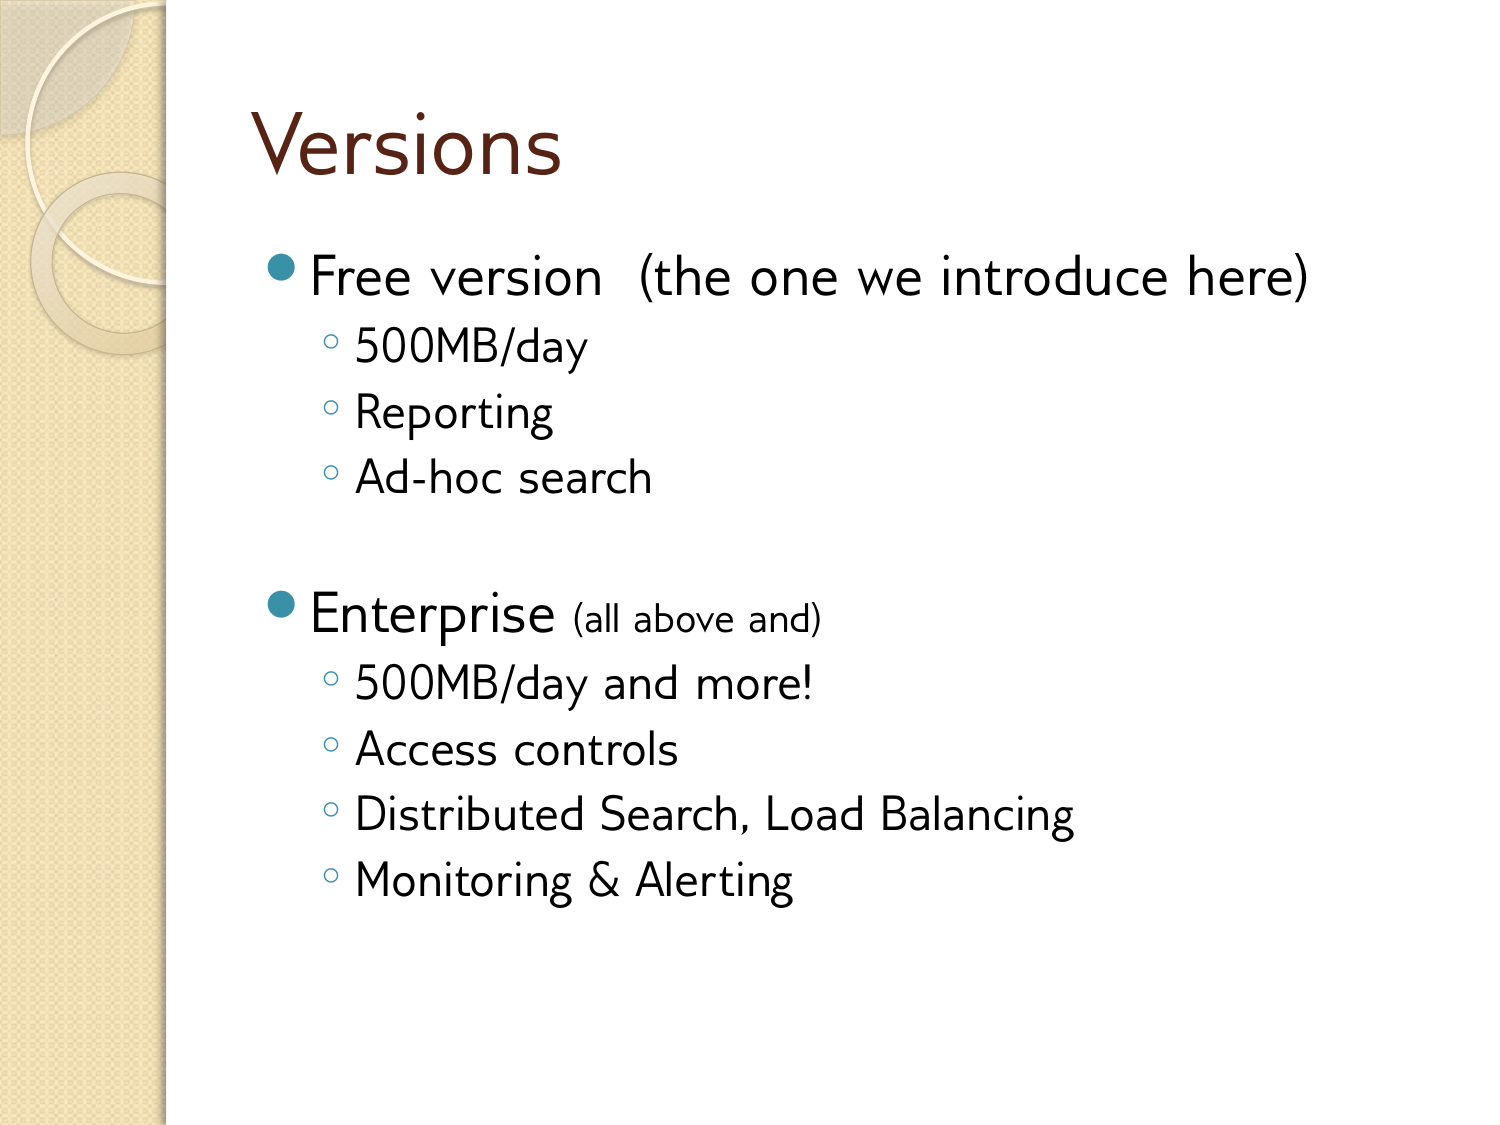

# Versions
Free version  (the one we introduce here)
500MB/day
Reporting
Ad-hoc search

Enterprise (all above and)
500MB/day and more!
Access controls
Distributed Search, Load Balancing
Monitoring & Alerting